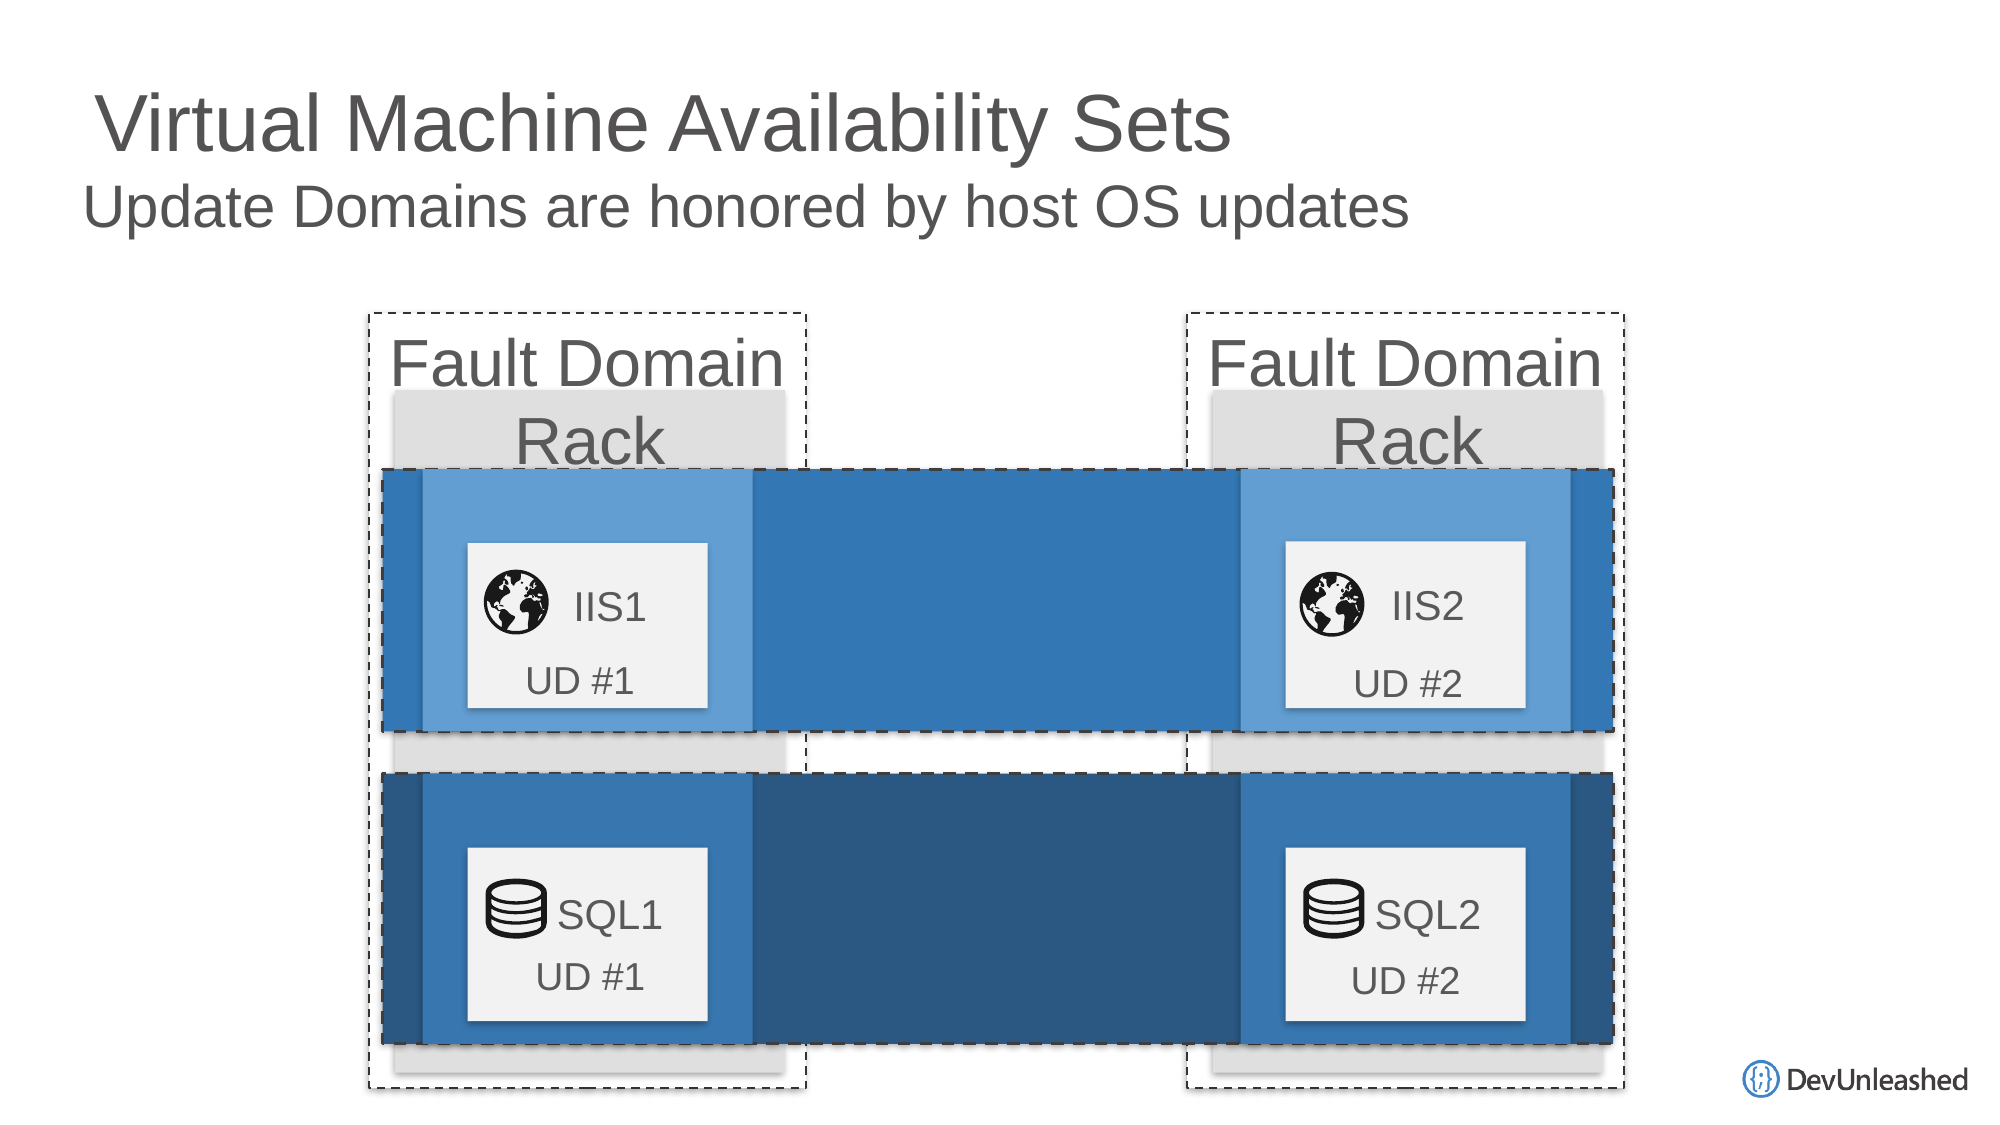

Virtual Machine Availability Sets
Update Domains are honored by host OS updates
Fault Domain
Fault Domain
Rack
Rack
Virtual Machine
Virtual Machine
Availability Set
IIS2

IIS1

UD #2
UD #1
Availability Set
Virtual Machine
Virtual Machine
SQL1

SQL2

UD #1
UD #2